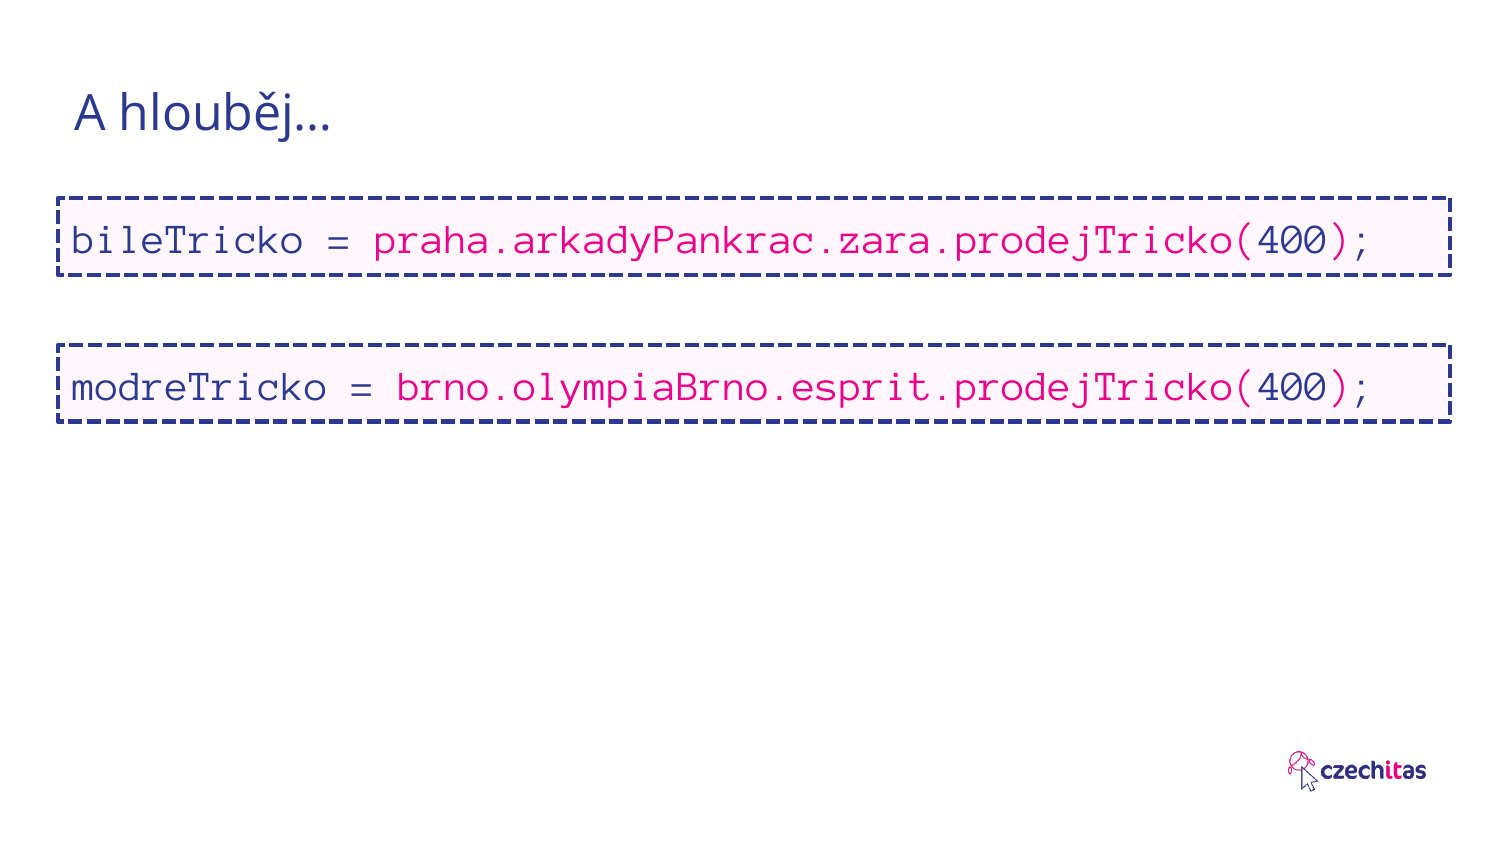

# A hlouběj…
bileTricko = praha.arkadyPankrac.zara.prodejTricko(400);
modreTricko = brno.olympiaBrno.esprit.prodejTricko(400);